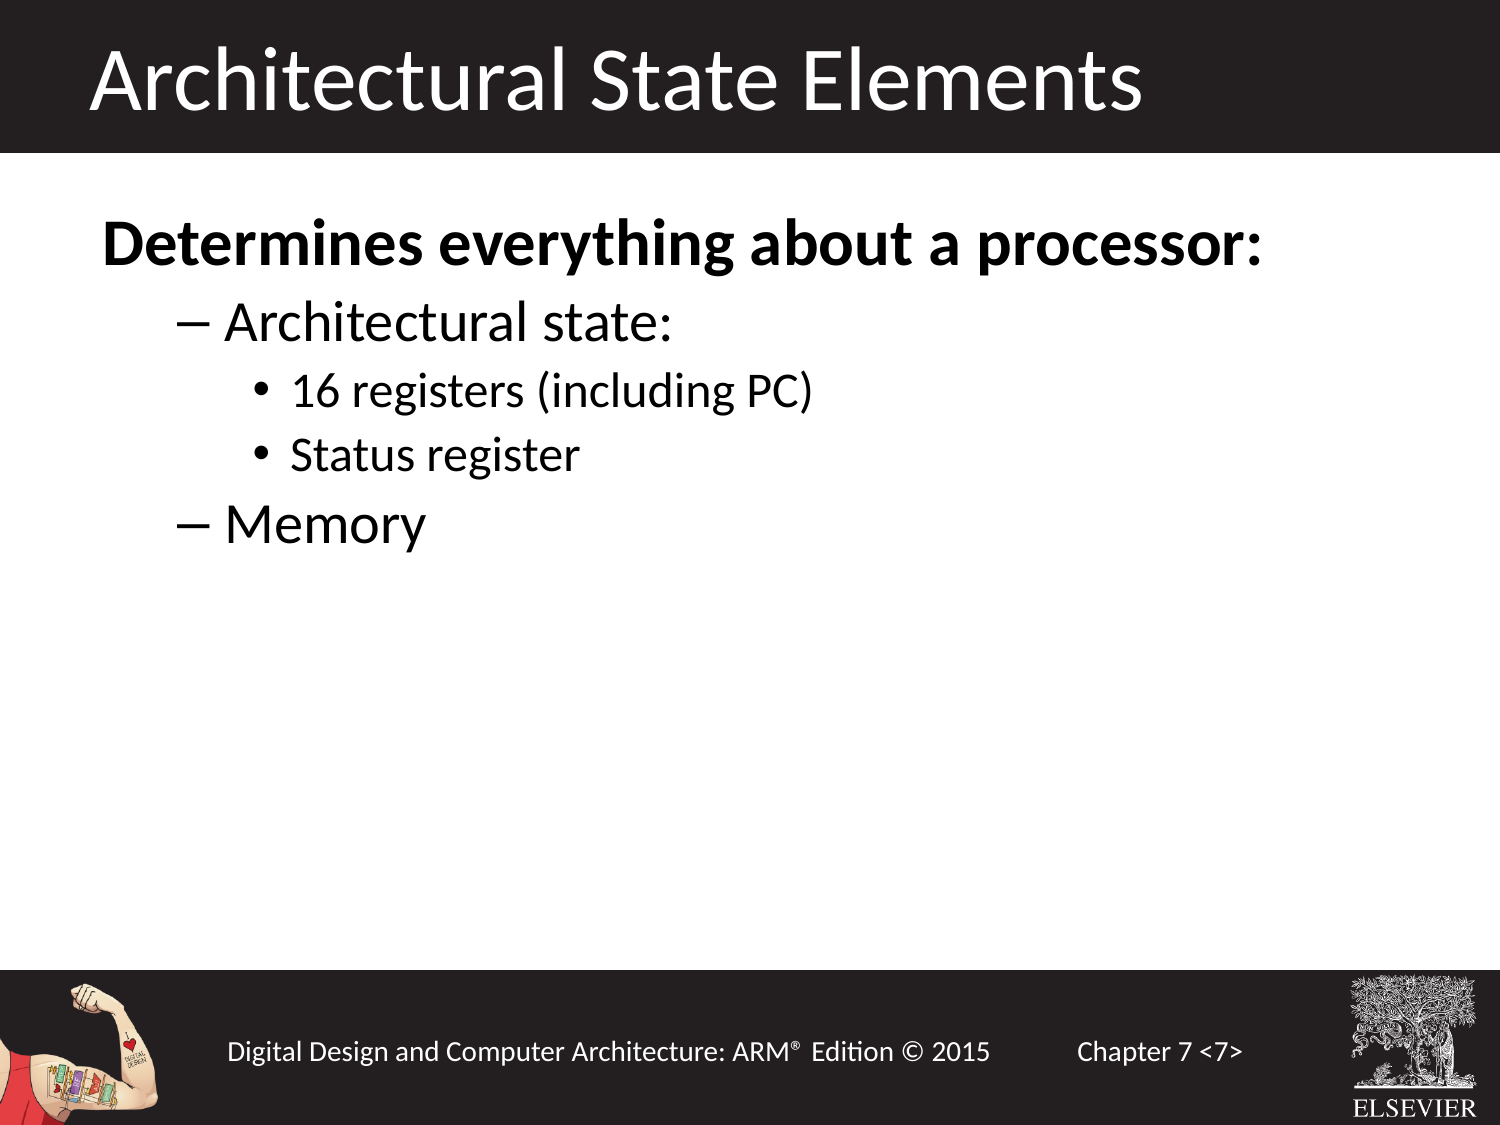

Architectural State Elements
Determines everything about a processor:
Architectural state:
16 registers (including PC)
Status register
Memory